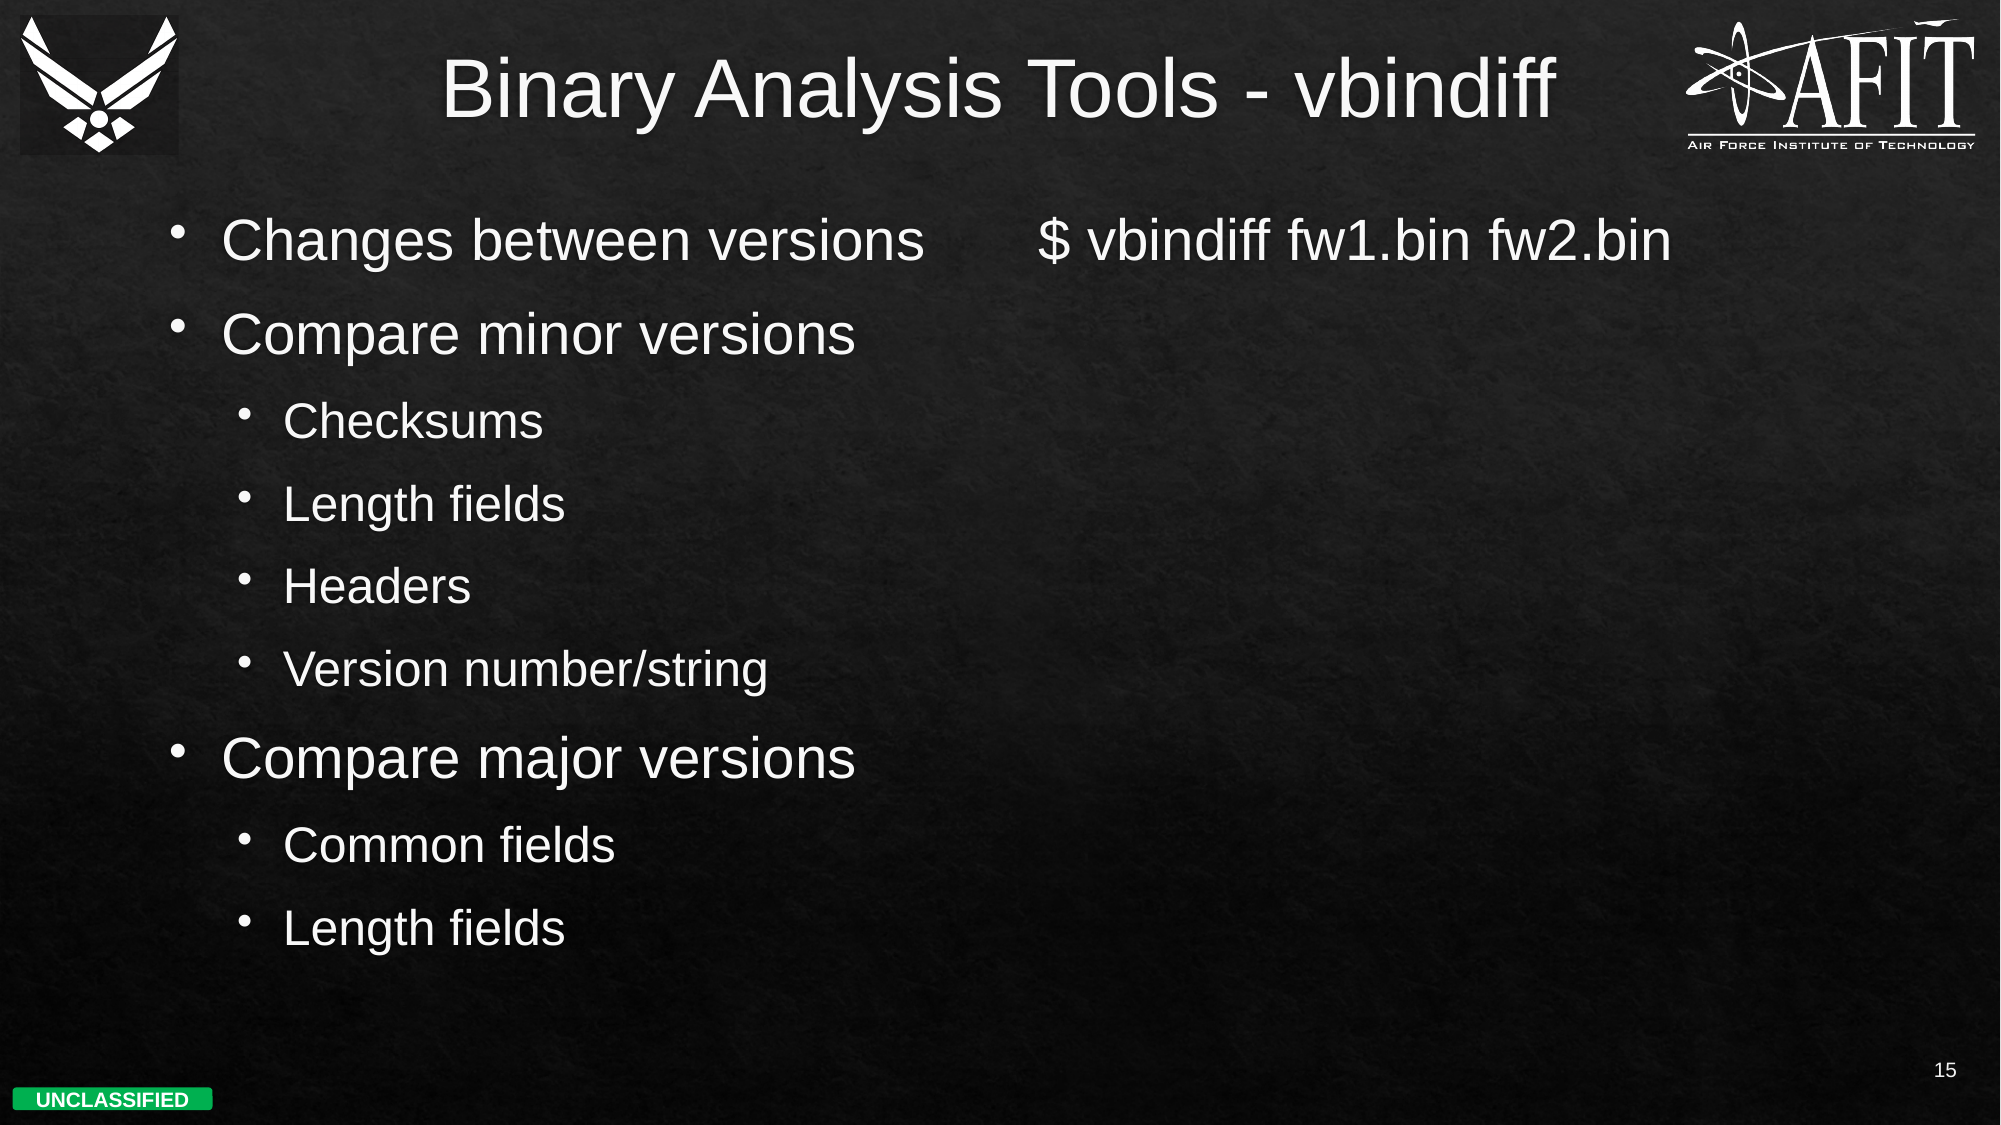

# Binary Analysis Tools - vbindiff
Changes between versions
Compare minor versions
Checksums
Length fields
Headers
Version number/string
Compare major versions
Common fields
Length fields
$ vbindiff fw1.bin fw2.bin
15